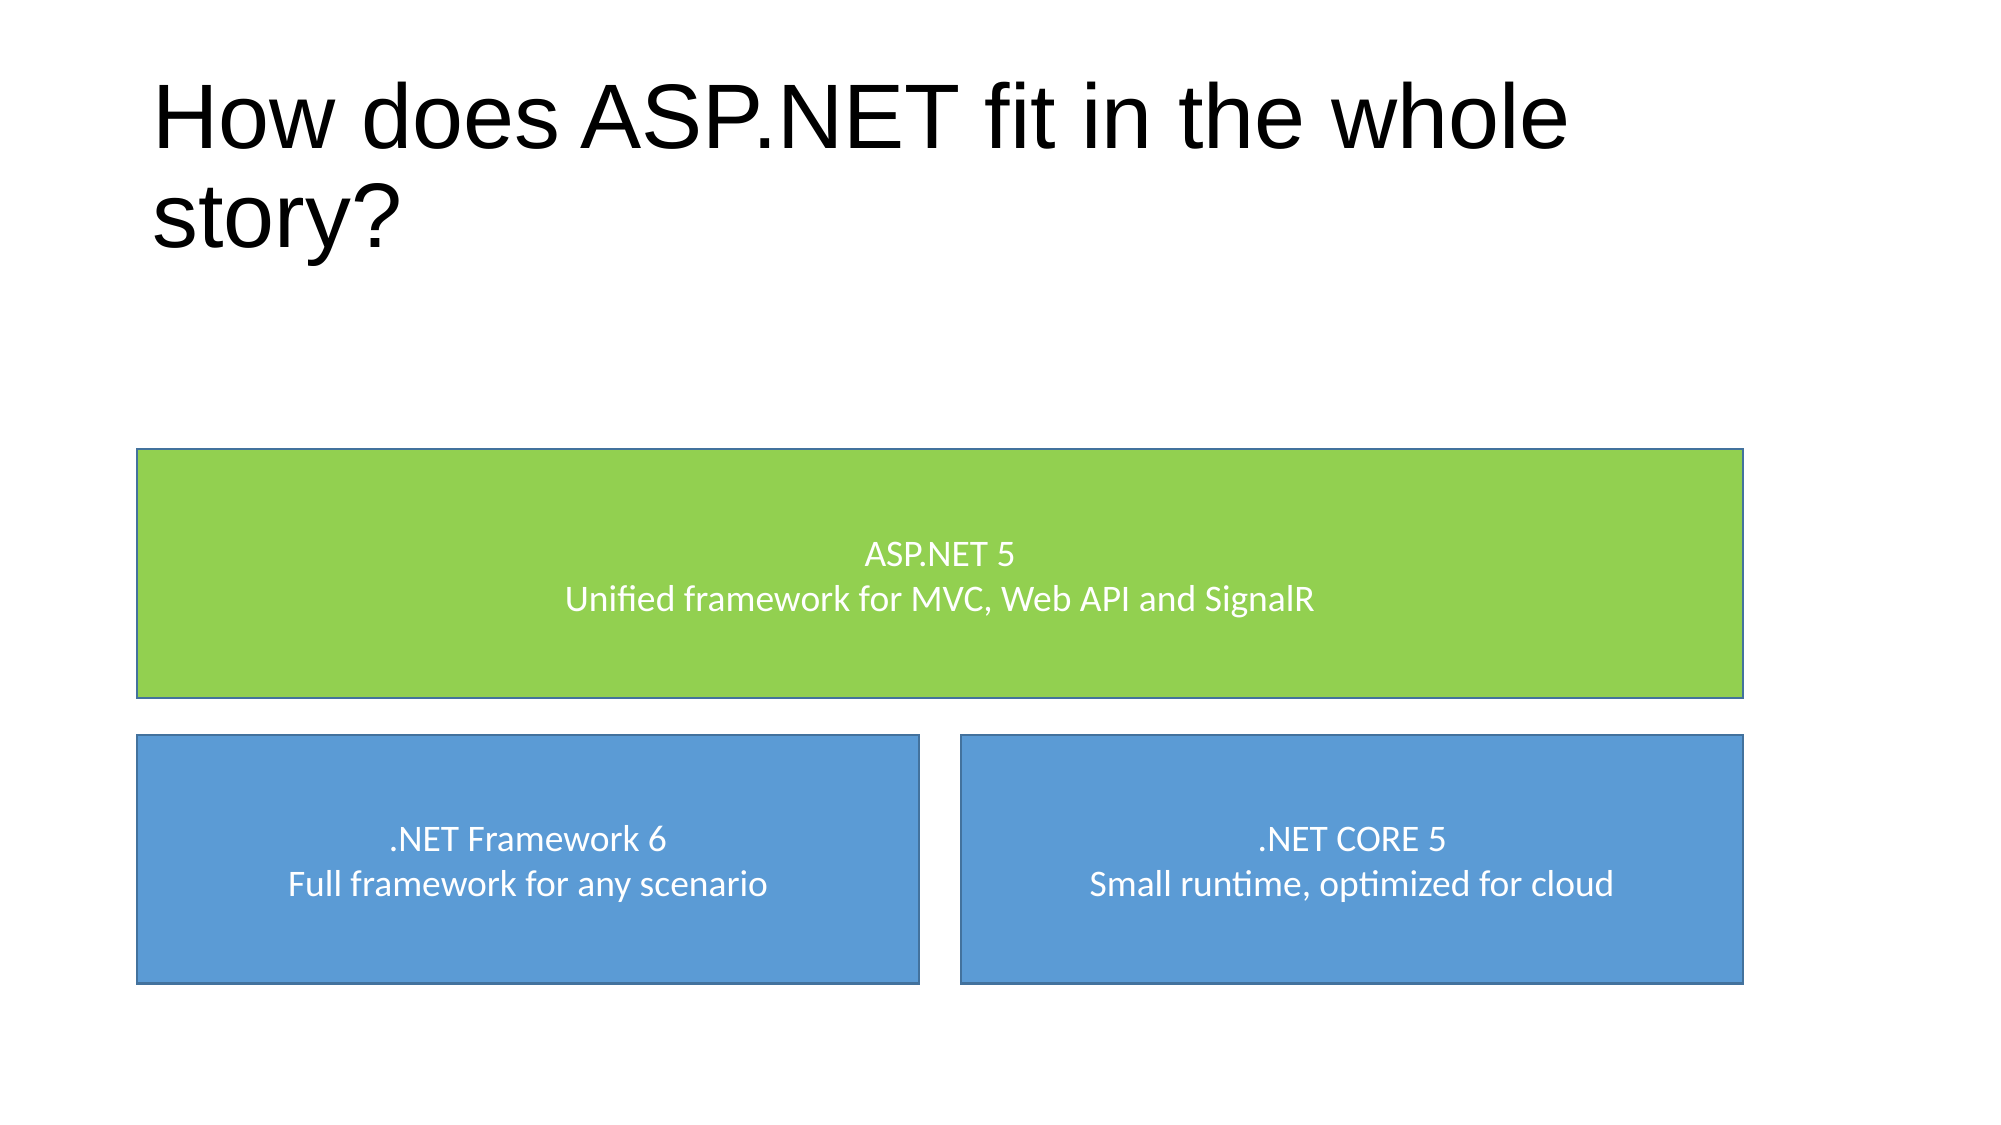

# How does ASP.NET fit in the whole story?
ASP.NET 5
Unified framework for MVC, Web API and SignalR
.NET Framework 6
Full framework for any scenario
.NET CORE 5
Small runtime, optimized for cloud